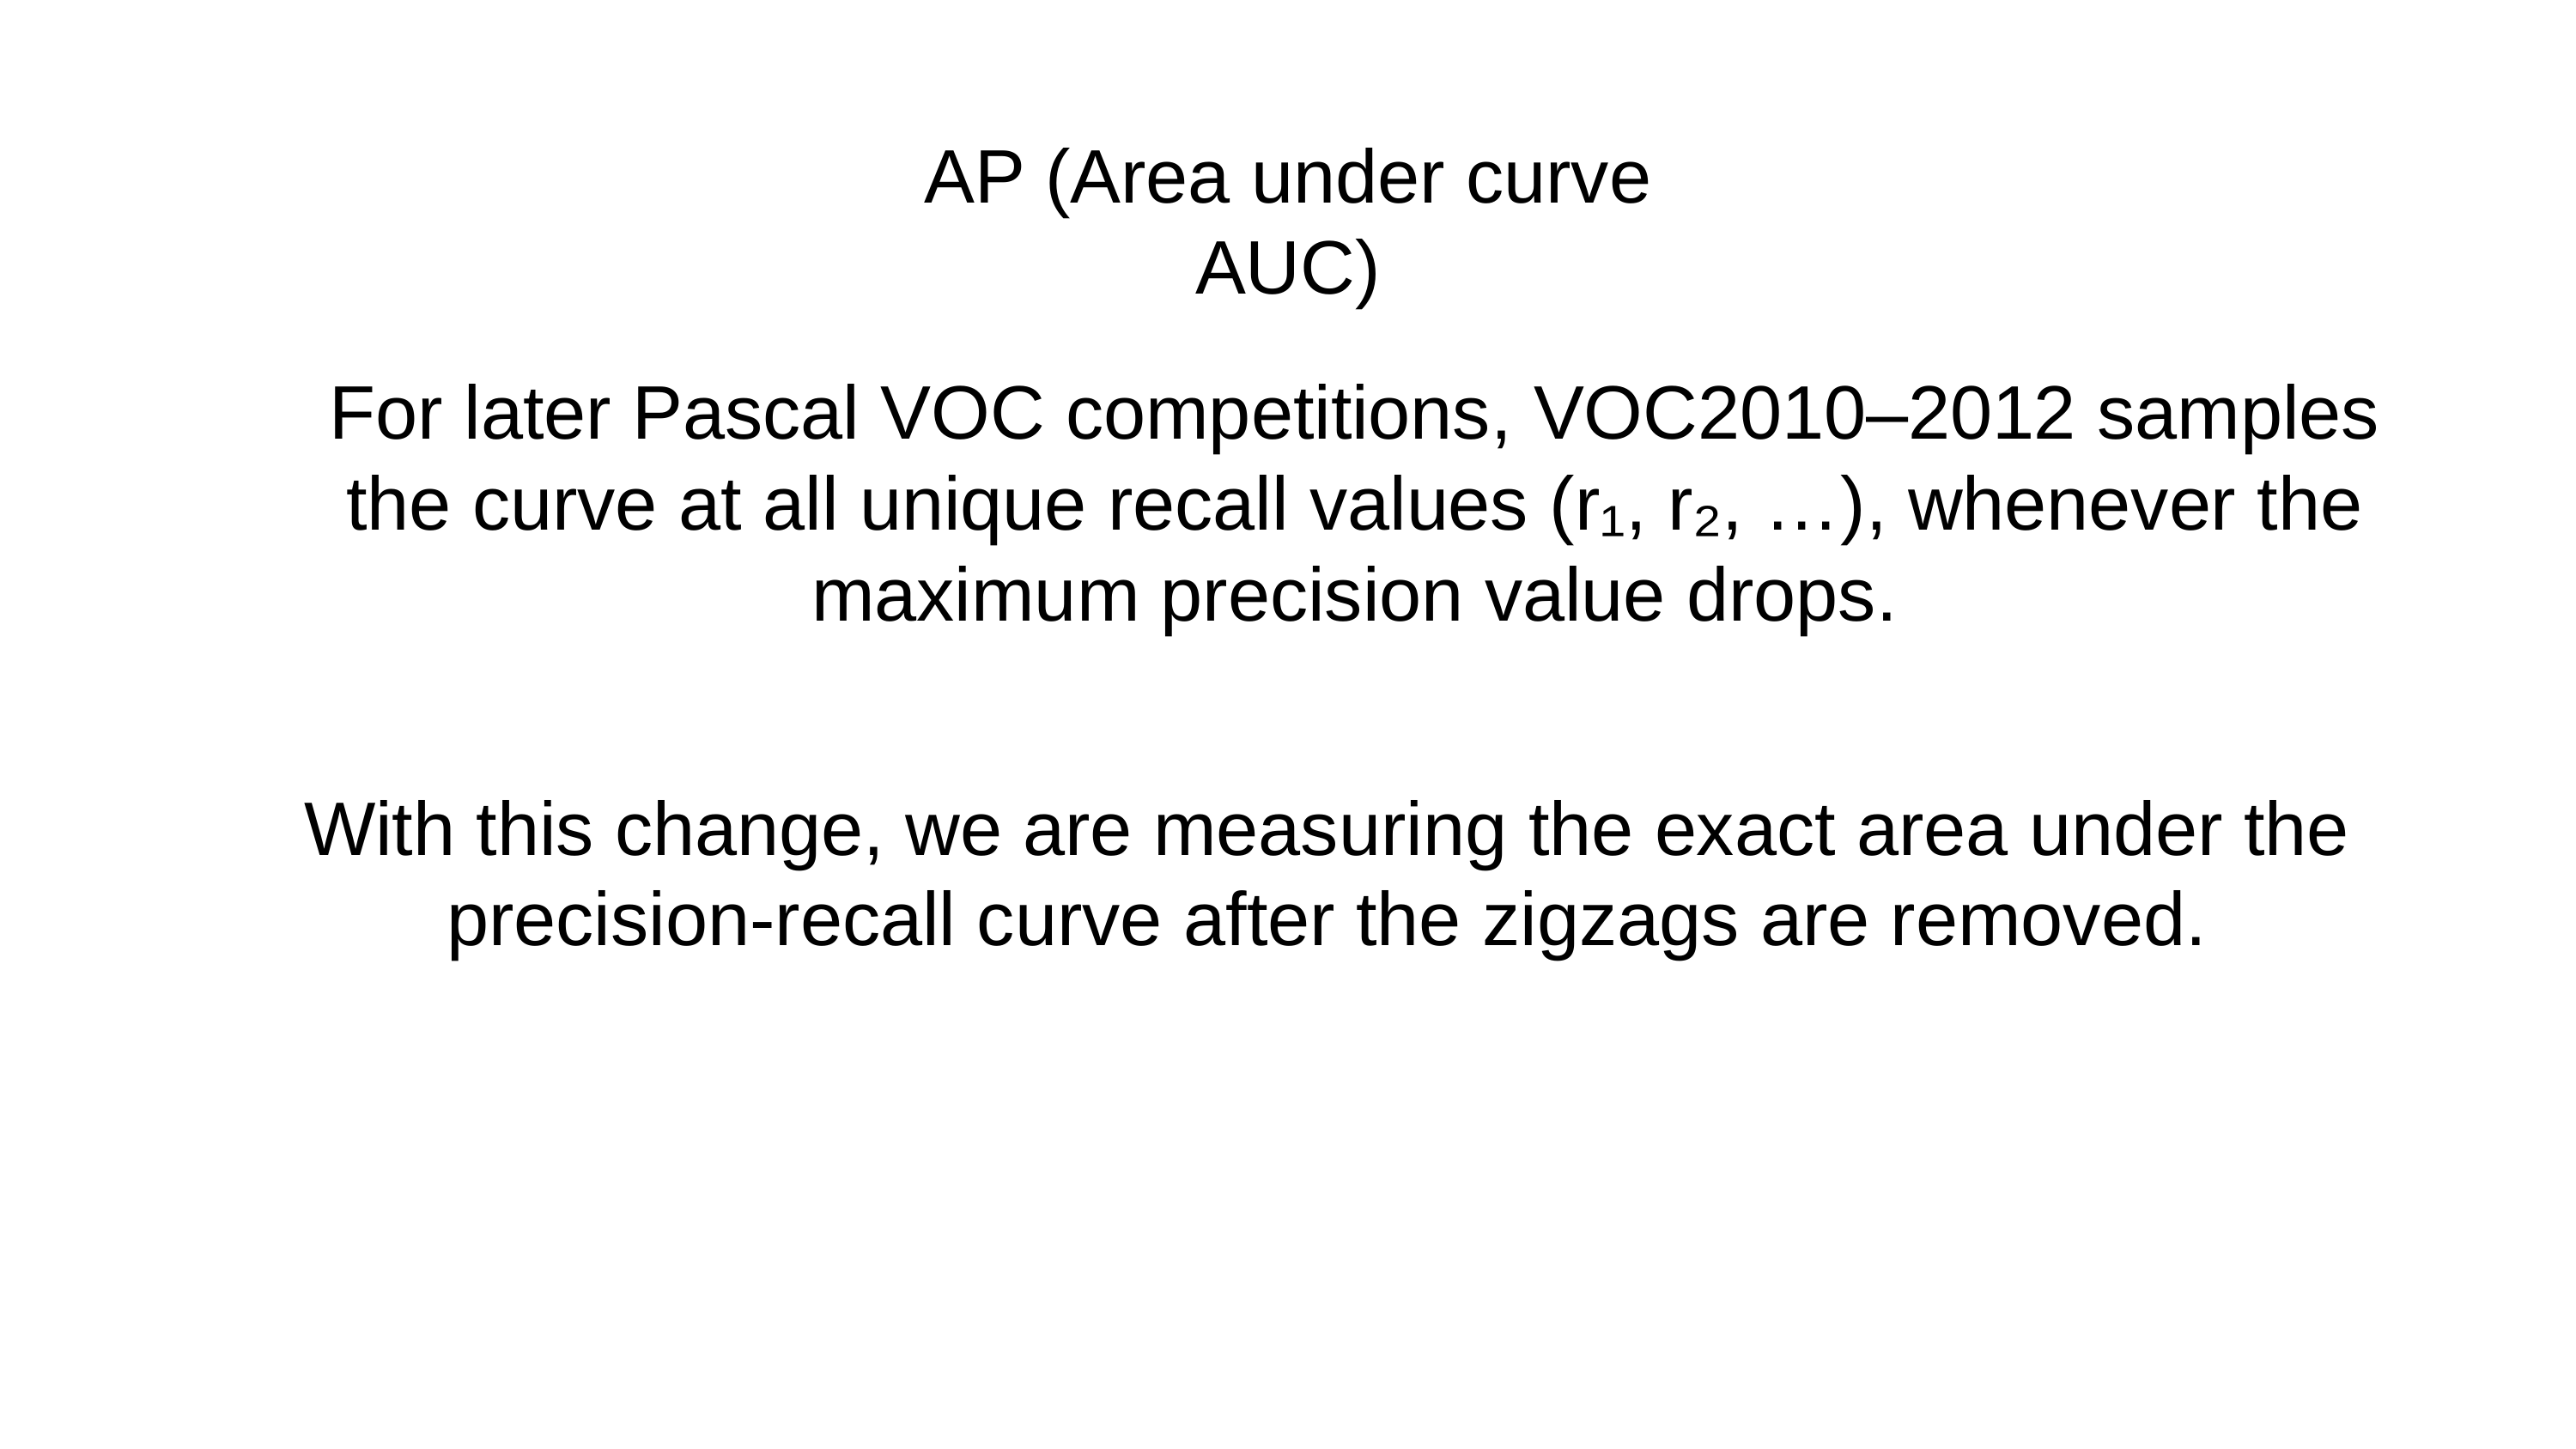

AP (Area under curve AUC)
For later Pascal VOC competitions, VOC2010–2012 samples the curve at all unique recall values (r₁, r₂, …), whenever the maximum precision value drops.
With this change, we are measuring the exact area under the precision-recall curve after the zigzags are removed.